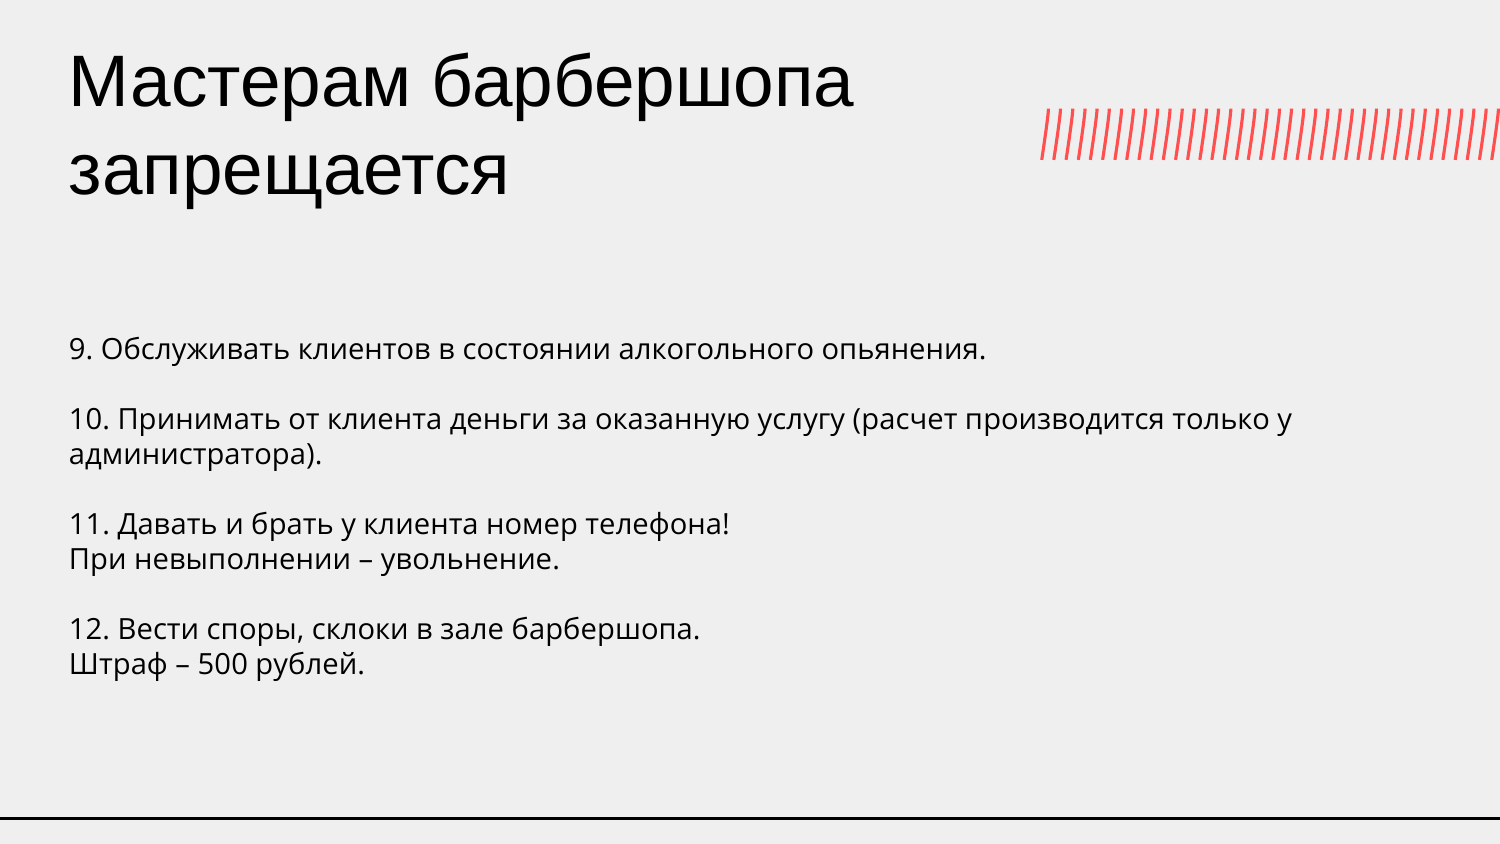

# Мастерам барбершопа запрещается
9. Обслуживать клиентов в состоянии алкогольного опьянения.
10. Принимать от клиента деньги за оказанную услугу (расчет производится только у администратора).
11. Давать и брать у клиента номер телефона!
При невыполнении – увольнение.
12. Вести споры, склоки в зале барбершопа.
Штраф – 500 рублей.